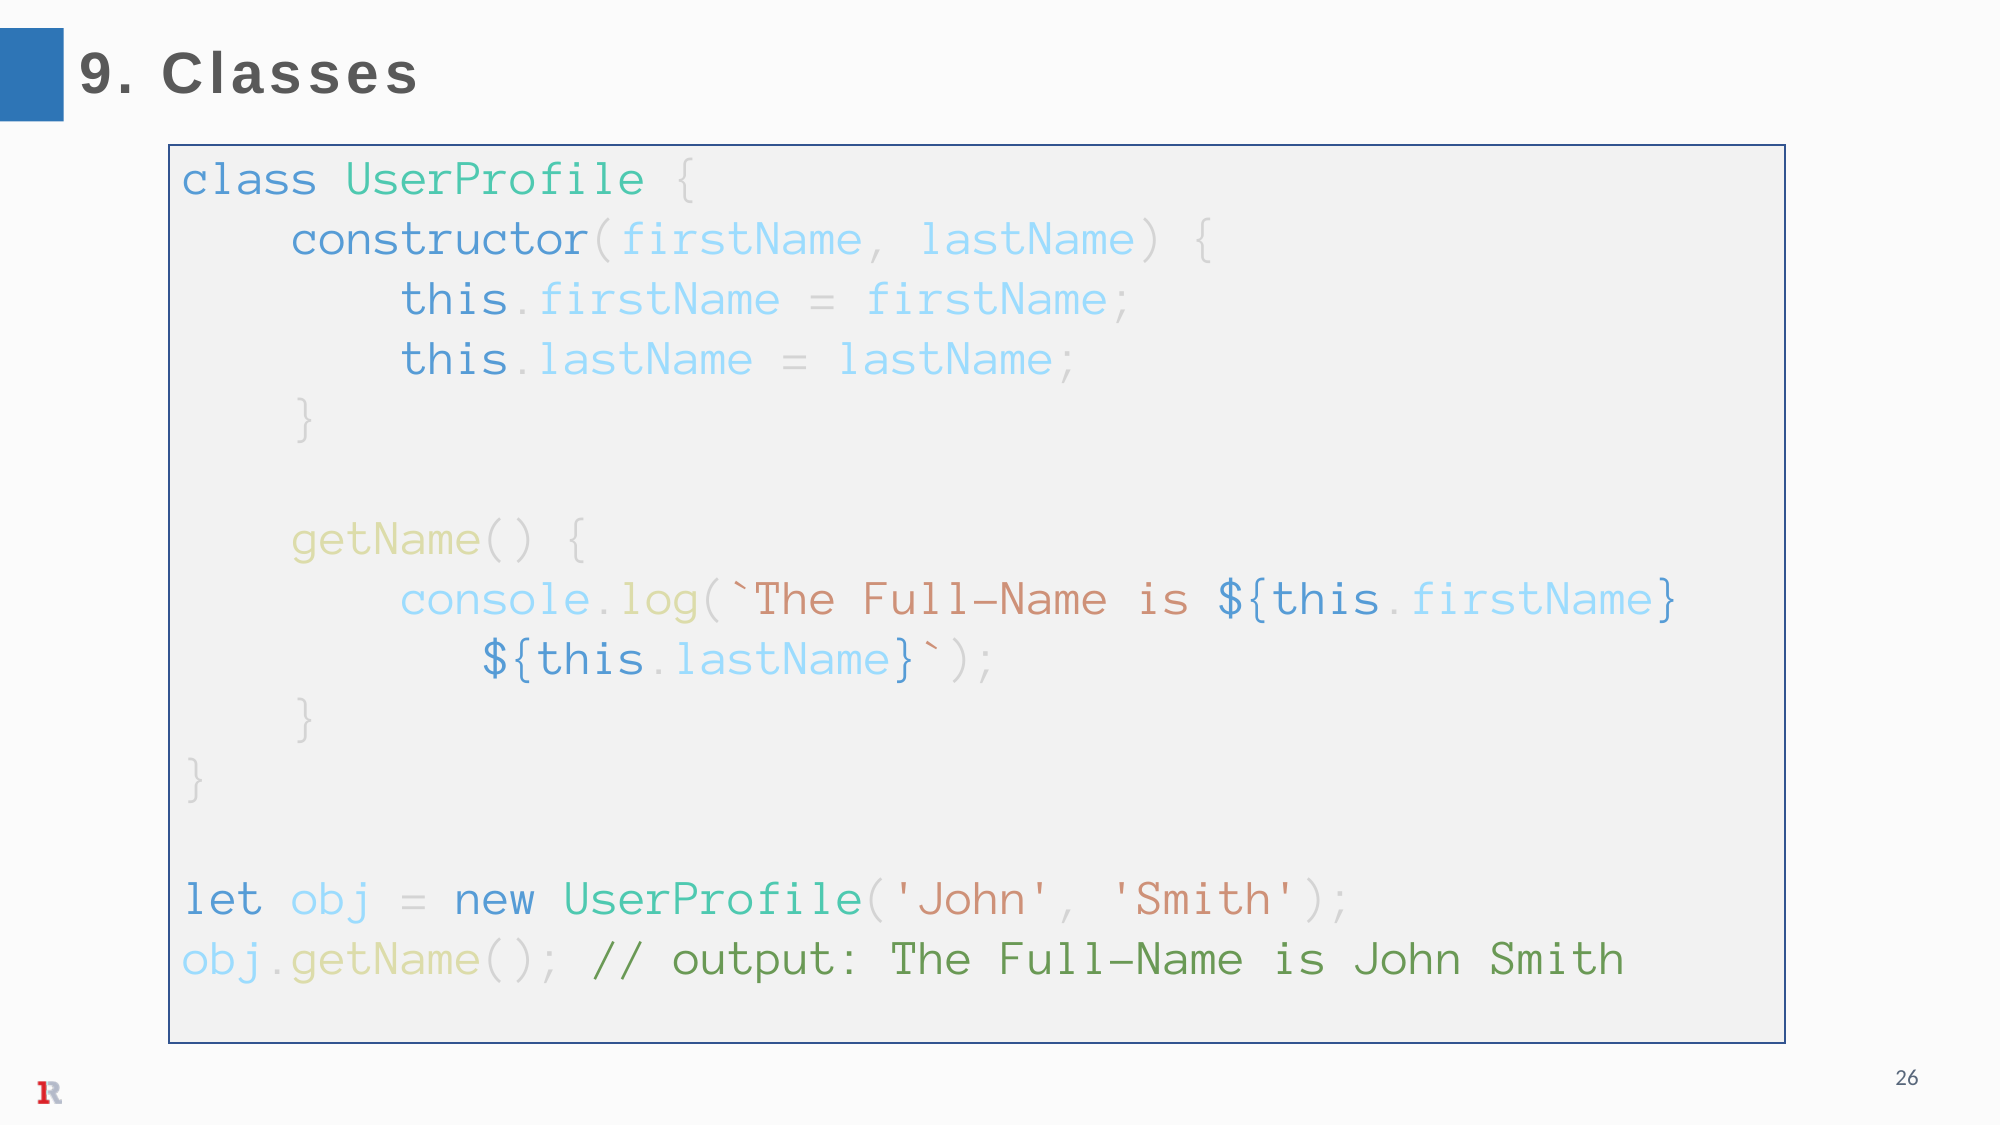

9. Classes

class UserProfile {
    constructor(firstName, lastName) {
        this.firstName = firstName;
        this.lastName = lastName;
    }
    getName() {
        console.log(`The Full-Name is ${this.firstName} 		${this.lastName}`);
    }
}

let obj = new UserProfile('John', 'Smith');
obj.getName(); // output: The Full-Name is John Smith